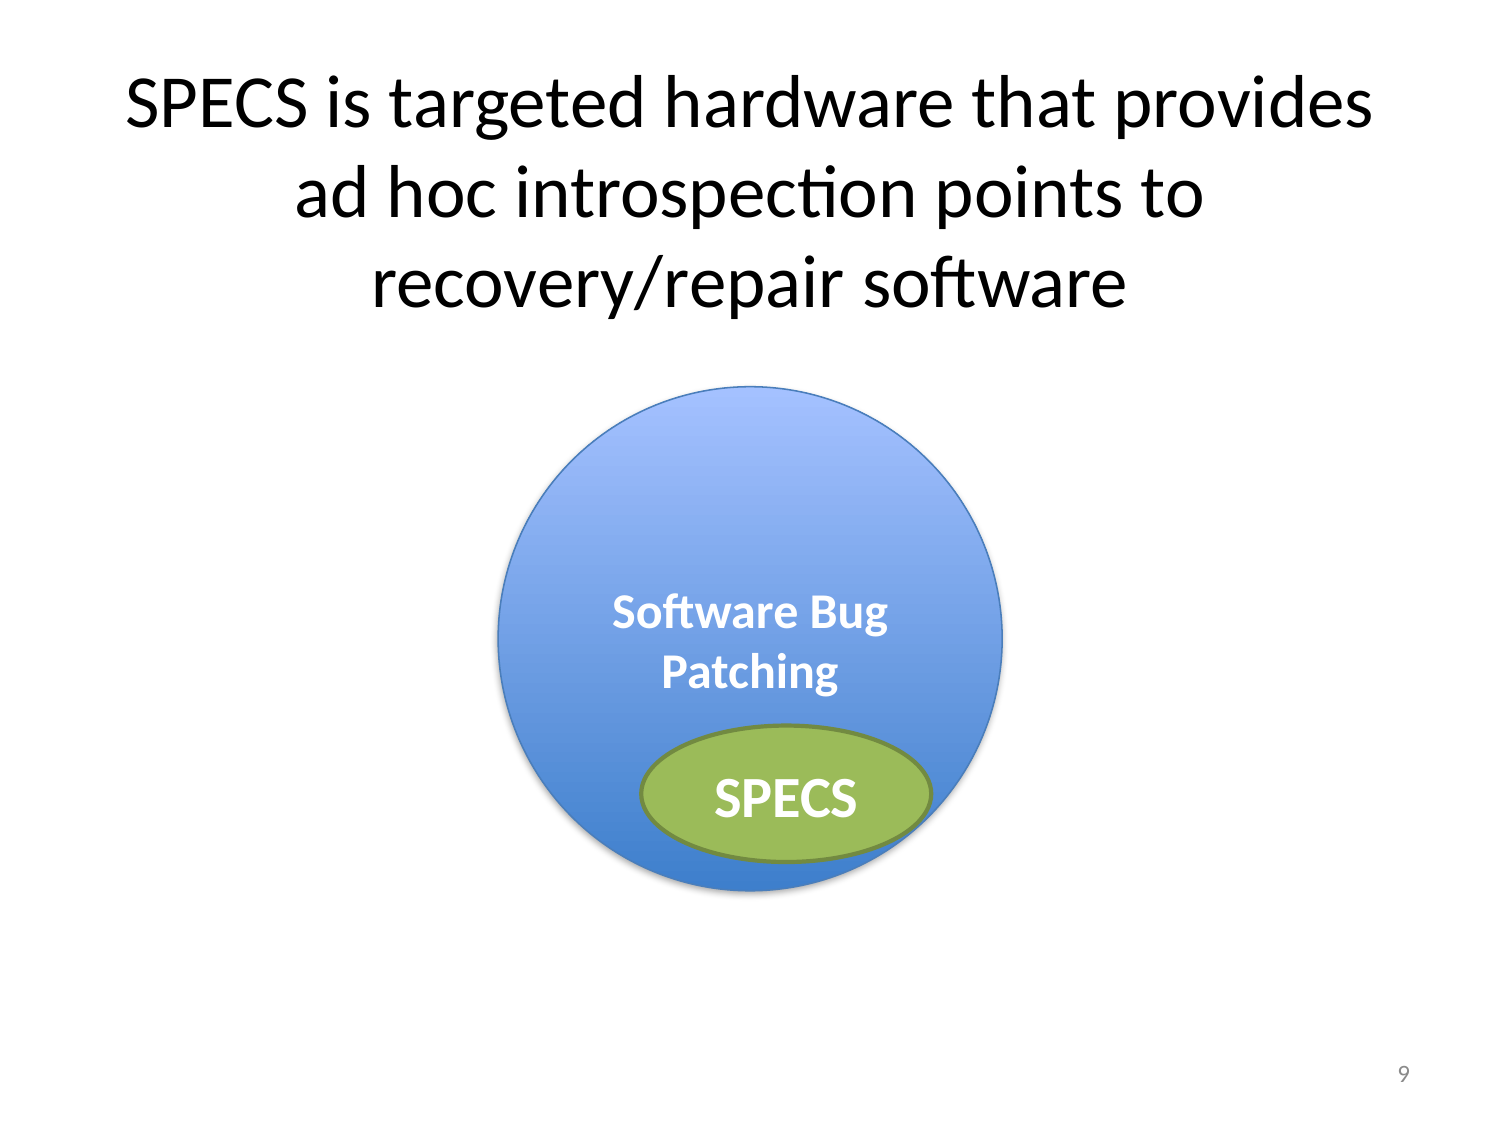

# SPECS is targeted hardware that provides ad hoc introspection points to recovery/repair software
Software Bug Patching
SPECS
9